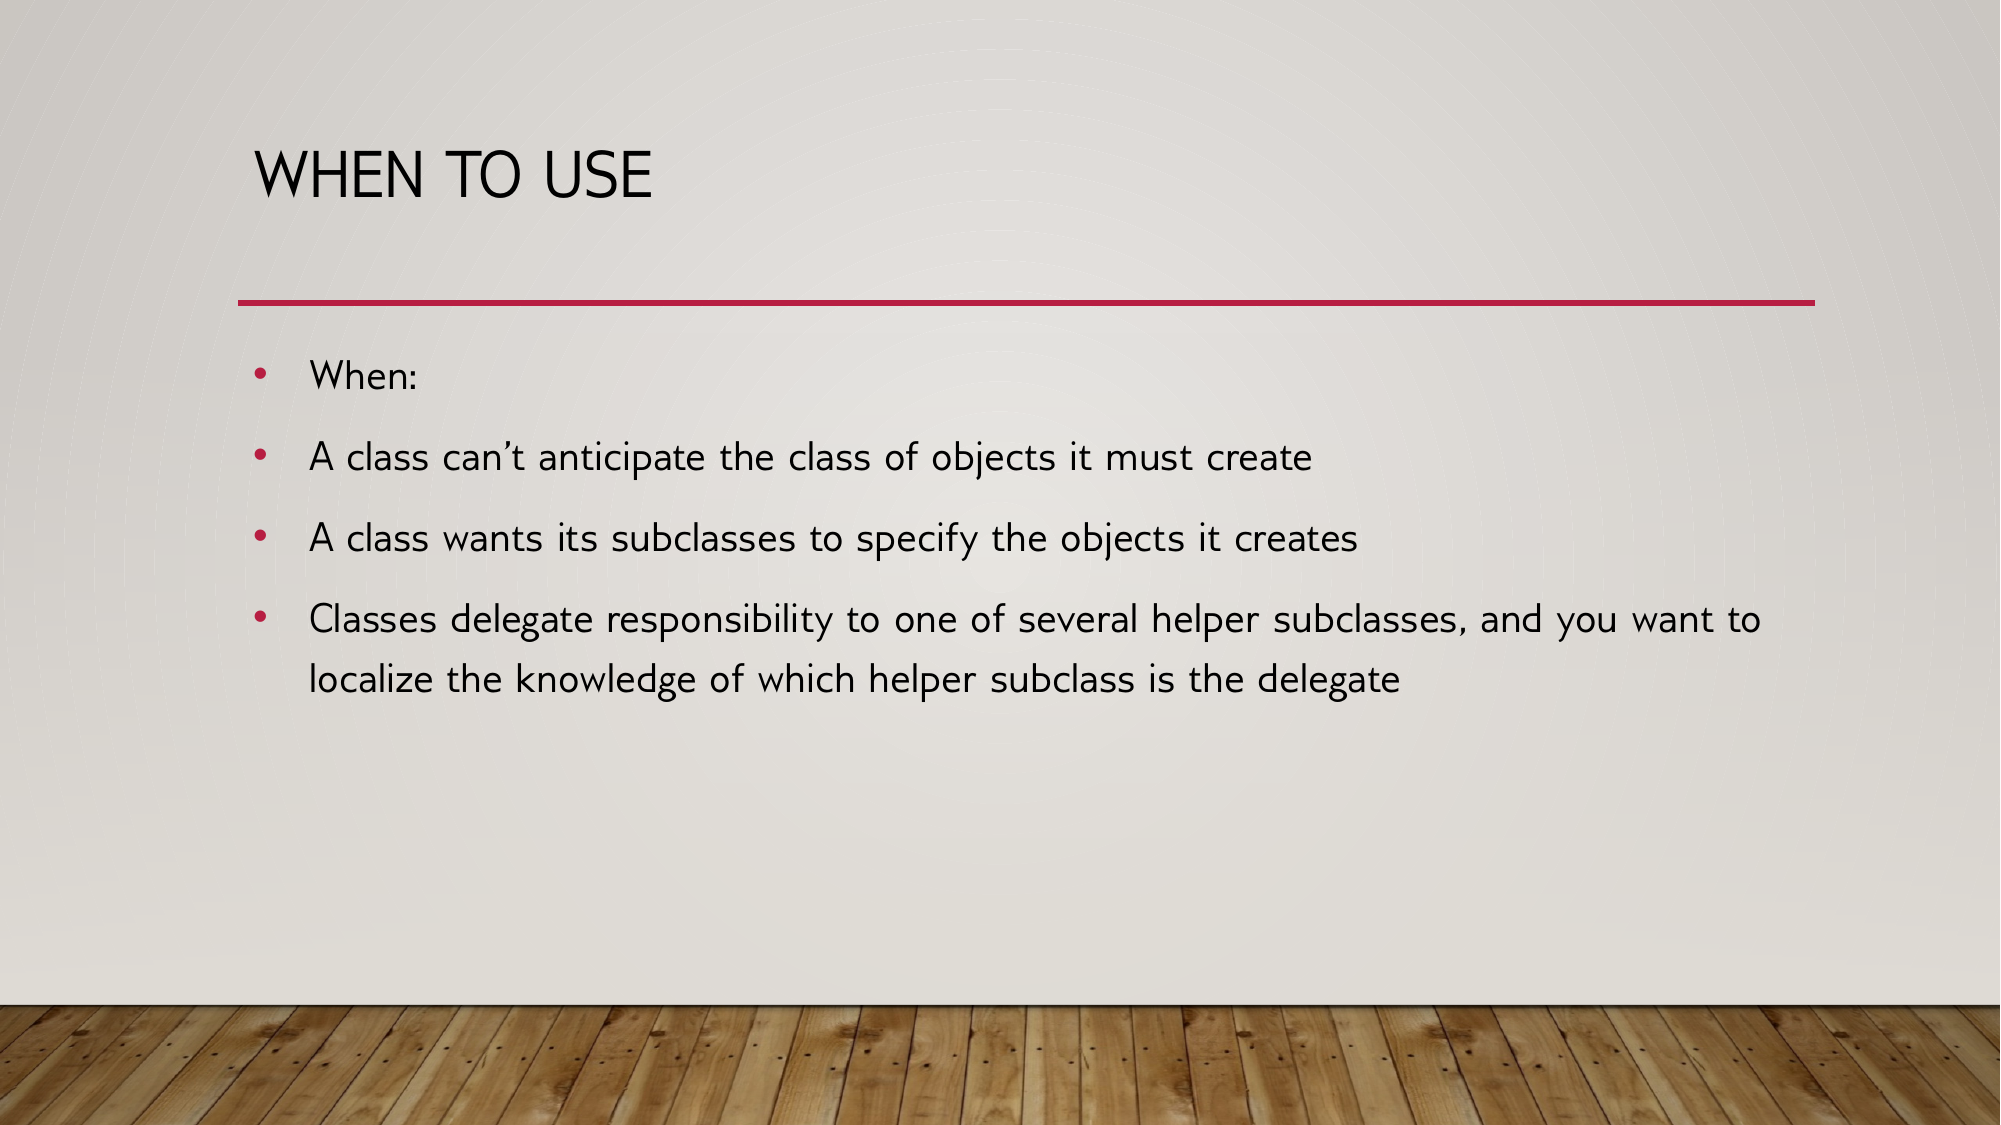

# When to use
When:
A class can’t anticipate the class of objects it must create
A class wants its subclasses to specify the objects it creates
Classes delegate responsibility to one of several helper subclasses, and you want to localize the knowledge of which helper subclass is the delegate